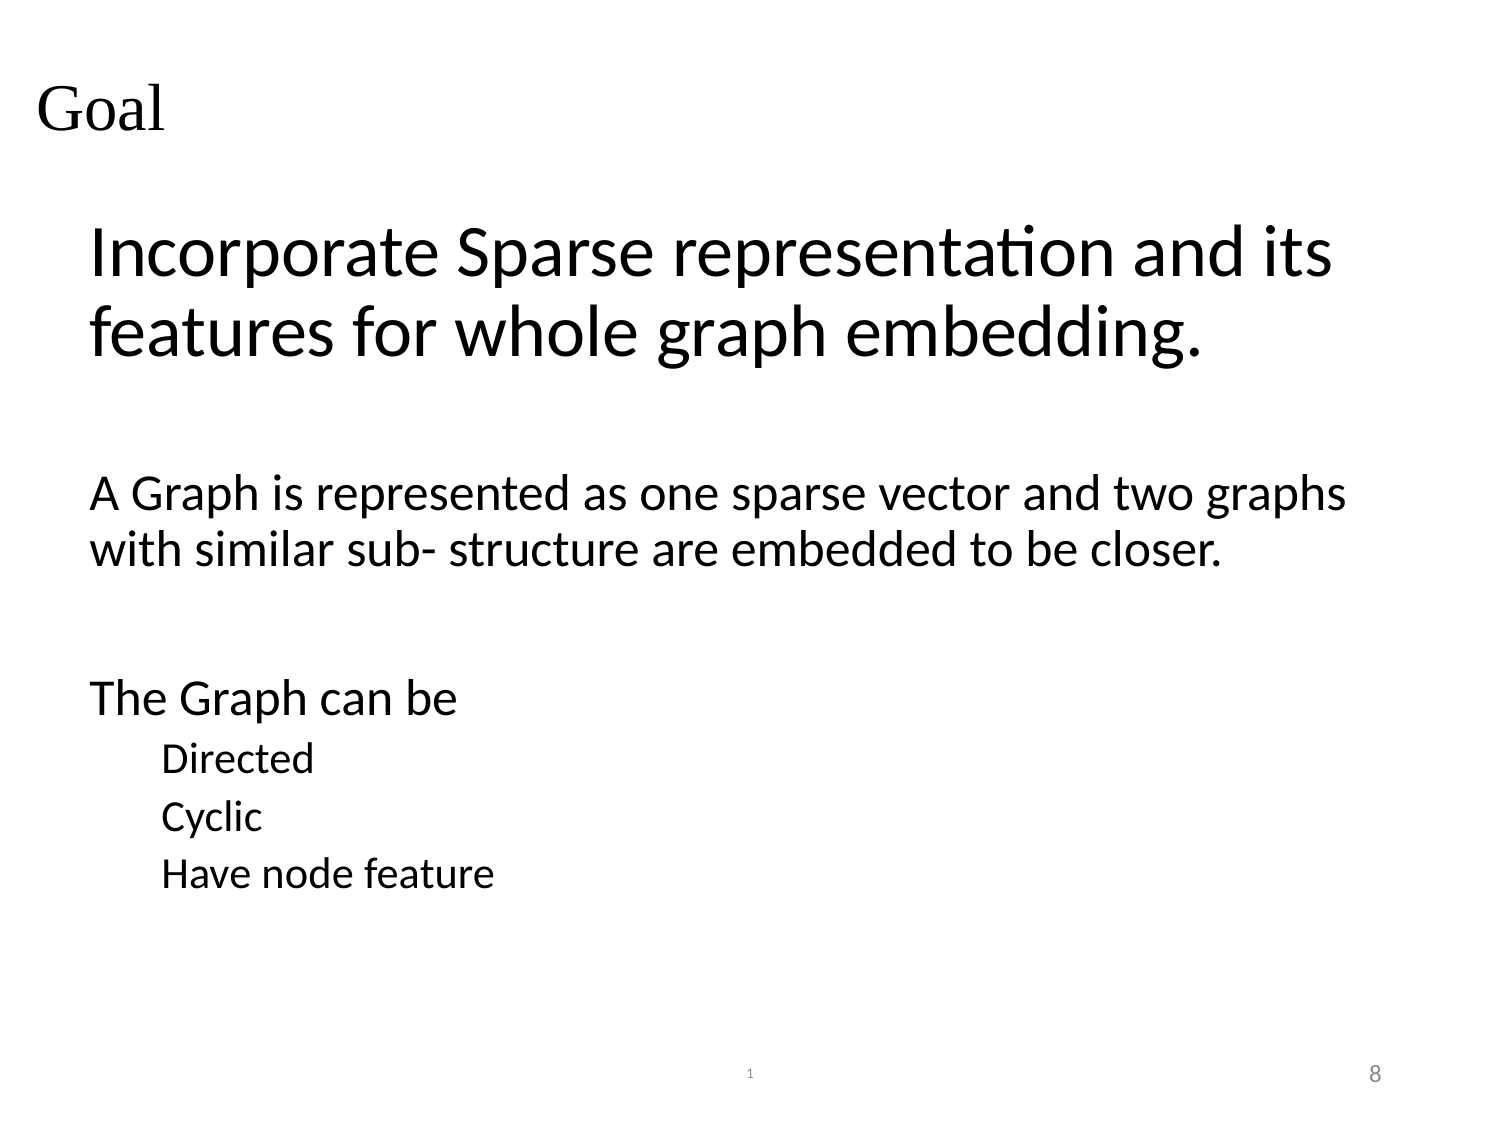

# Goal
Incorporate Sparse representation and its features for whole graph embedding.

A Graph is represented as one sparse vector and two graphs with similar sub- structure are embedded to be closer.

The Graph can be
Directed
Cyclic
Have node feature
1
8